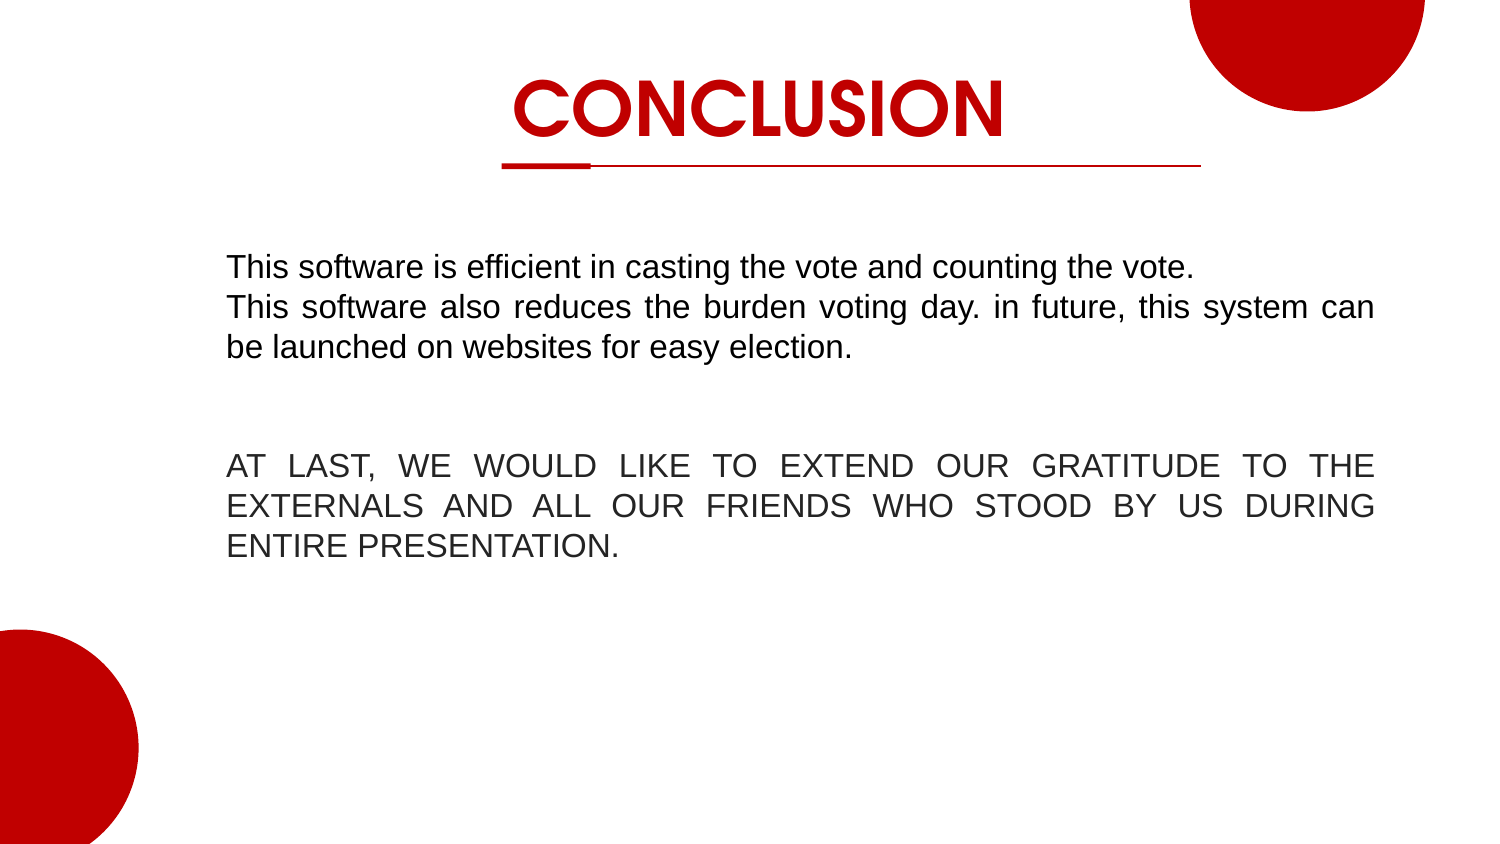

CONCLUSION
 ONE
01

This software is efficient in casting the vote and counting the vote.
This software also reduces the burden voting day. in future, this system can be launched on websites for easy election.

AT LAST, WE WOULD LIKE TO EXTEND OUR GRATITUDE TO THE EXTERNALS AND ALL OUR FRIENDS WHO STOOD BY US DURING ENTIRE PRESENTATION.